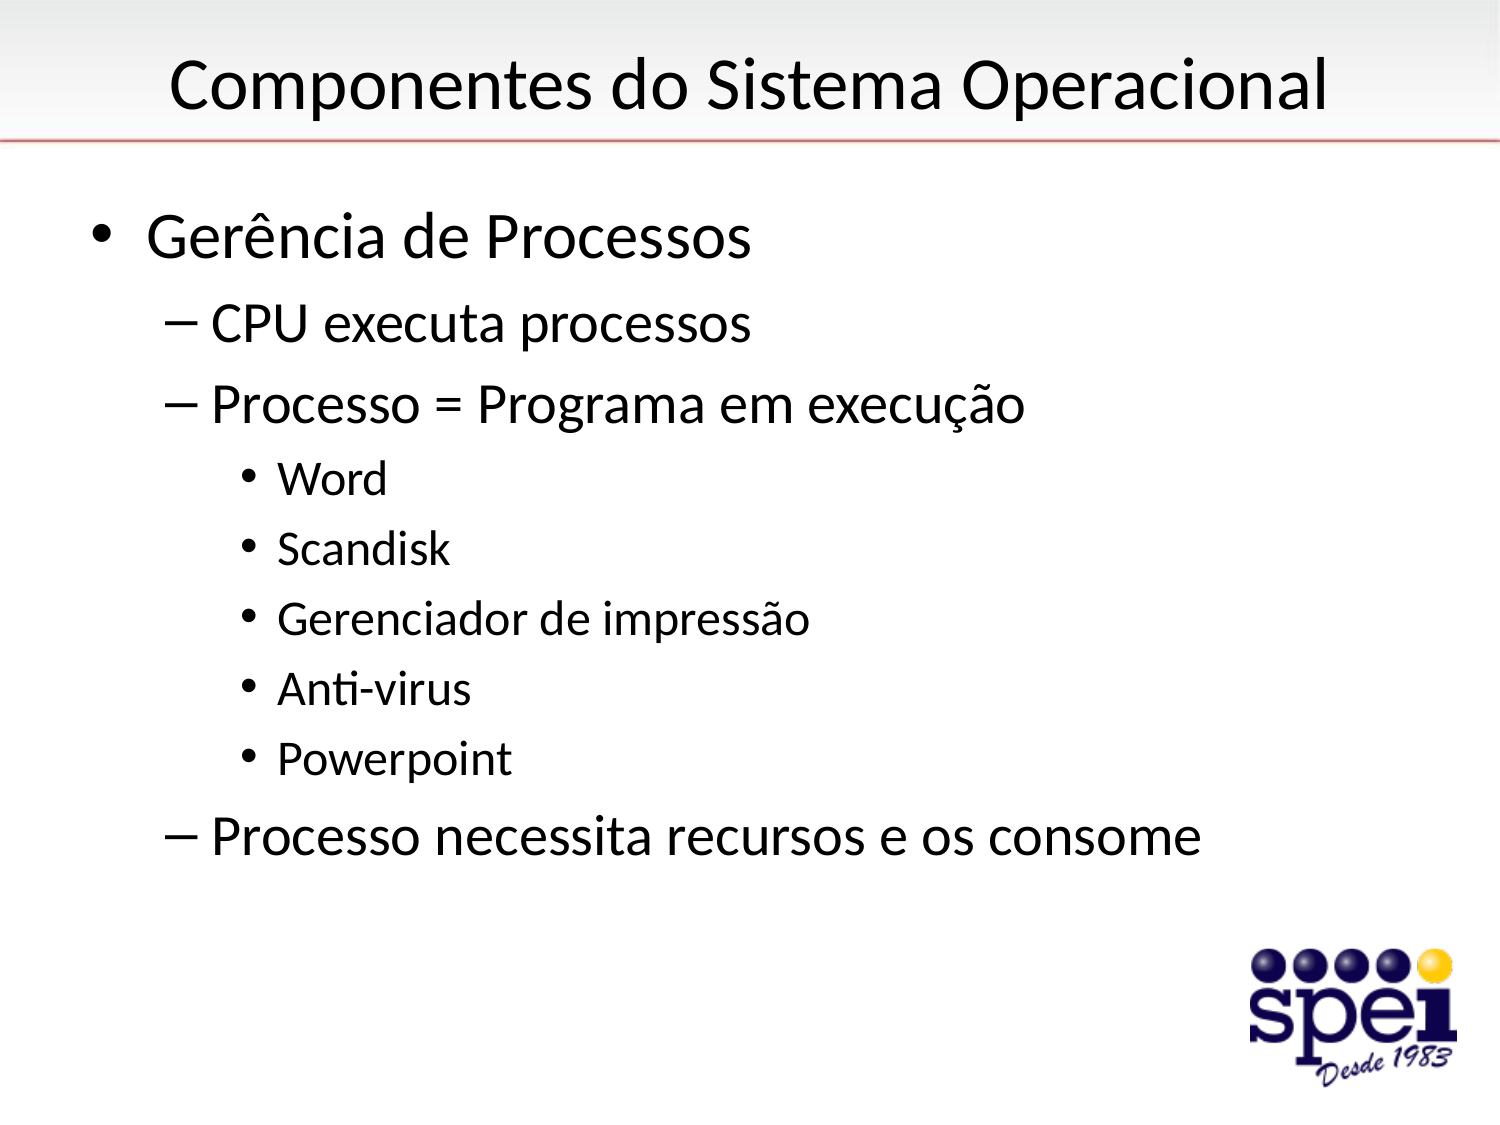

# Componentes do Sistema Operacional
Gerência de Processos
CPU executa processos
Processo = Programa em execução
Word
Scandisk
Gerenciador de impressão
Anti-virus
Powerpoint
Processo necessita recursos e os consome